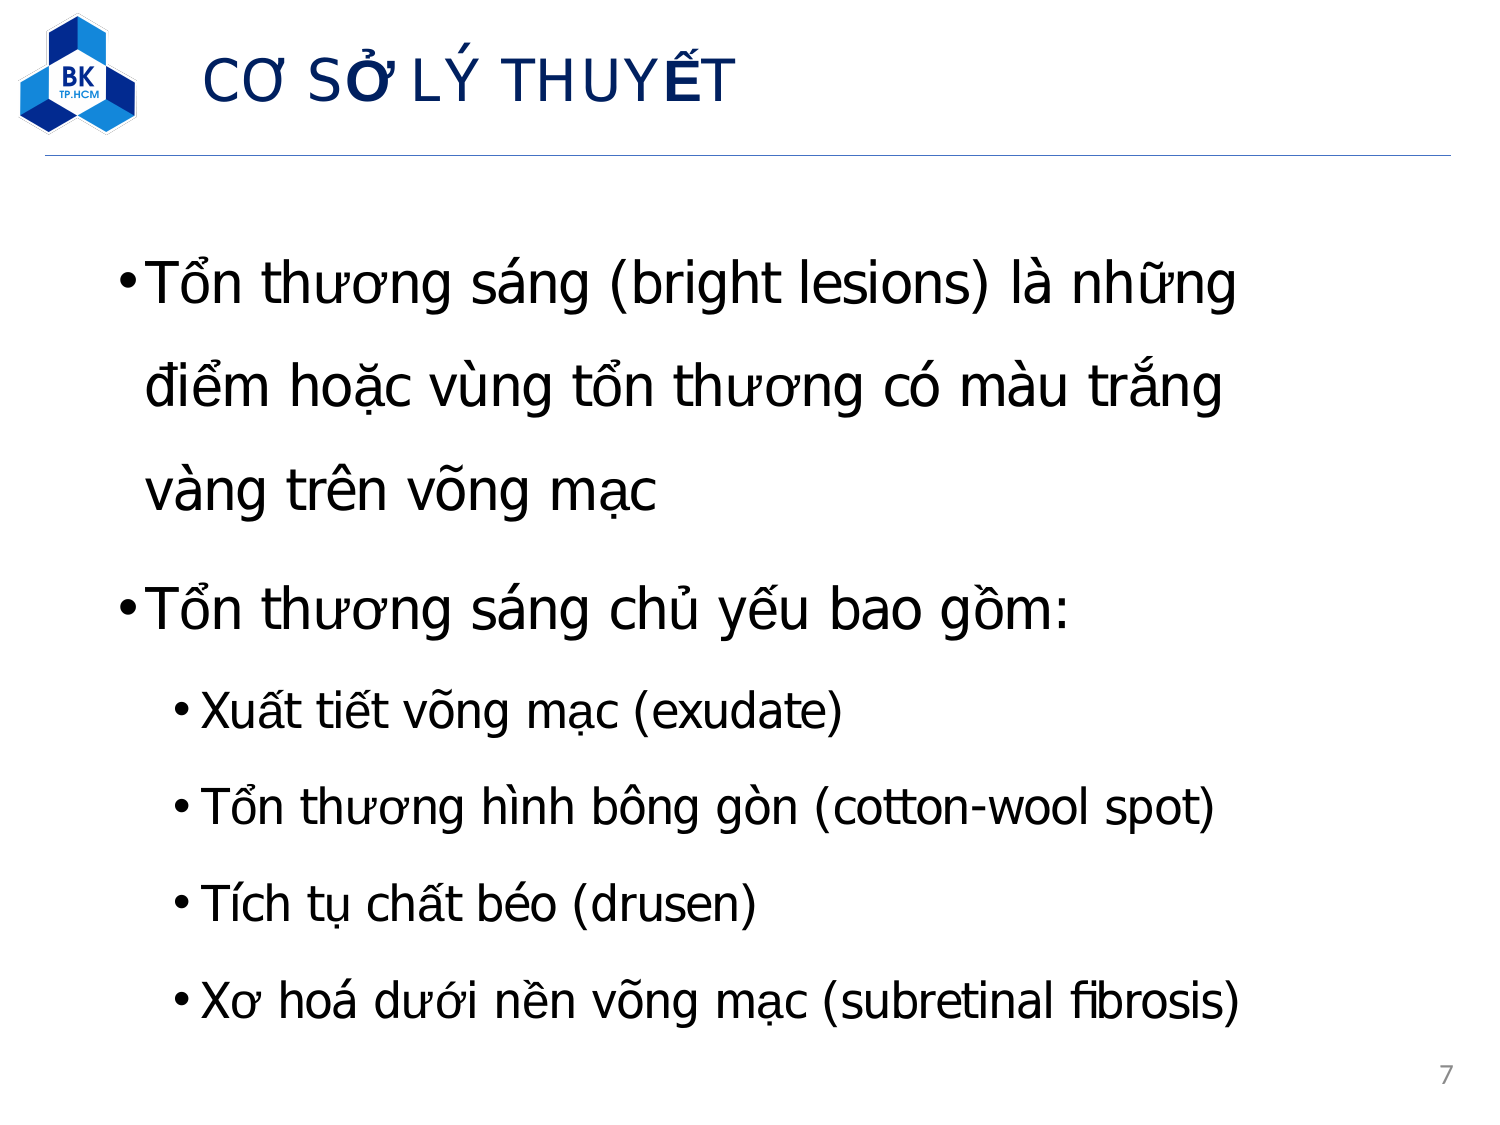

CƠ SỞ LÝ THUYẾT
Tổn thương sáng (bright lesions) là những điểm hoặc vùng tổn thương có màu trắng vàng trên võng mạc
Tổn thương sáng chủ yếu bao gồm:
Xuất tiết võng mạc (exudate)
Tổn thương hình bông gòn (cotton-wool spot)
Tích tụ chất béo (drusen)
Xơ hoá dưới nền võng mạc (subretinal fibrosis)
7